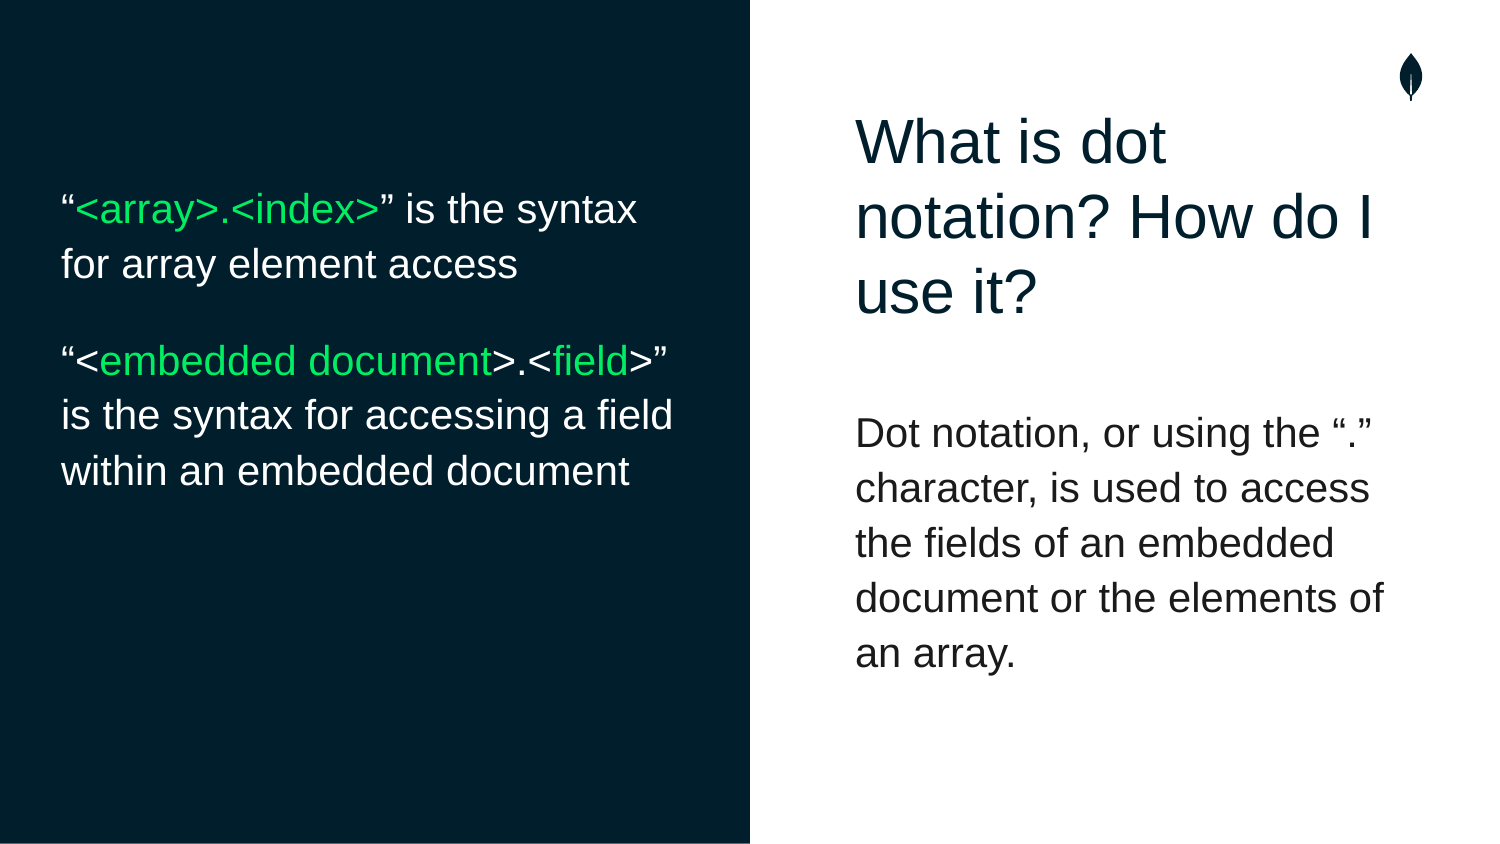

What is dot notation? How do I use it?

Dot notation, or using the “.” character, is used to access the fields of an embedded document or the elements of an array.

# “<array>.<index>” is the syntax for array element access
“<embedded document>.<field>” is the syntax for accessing a field within an embedded document